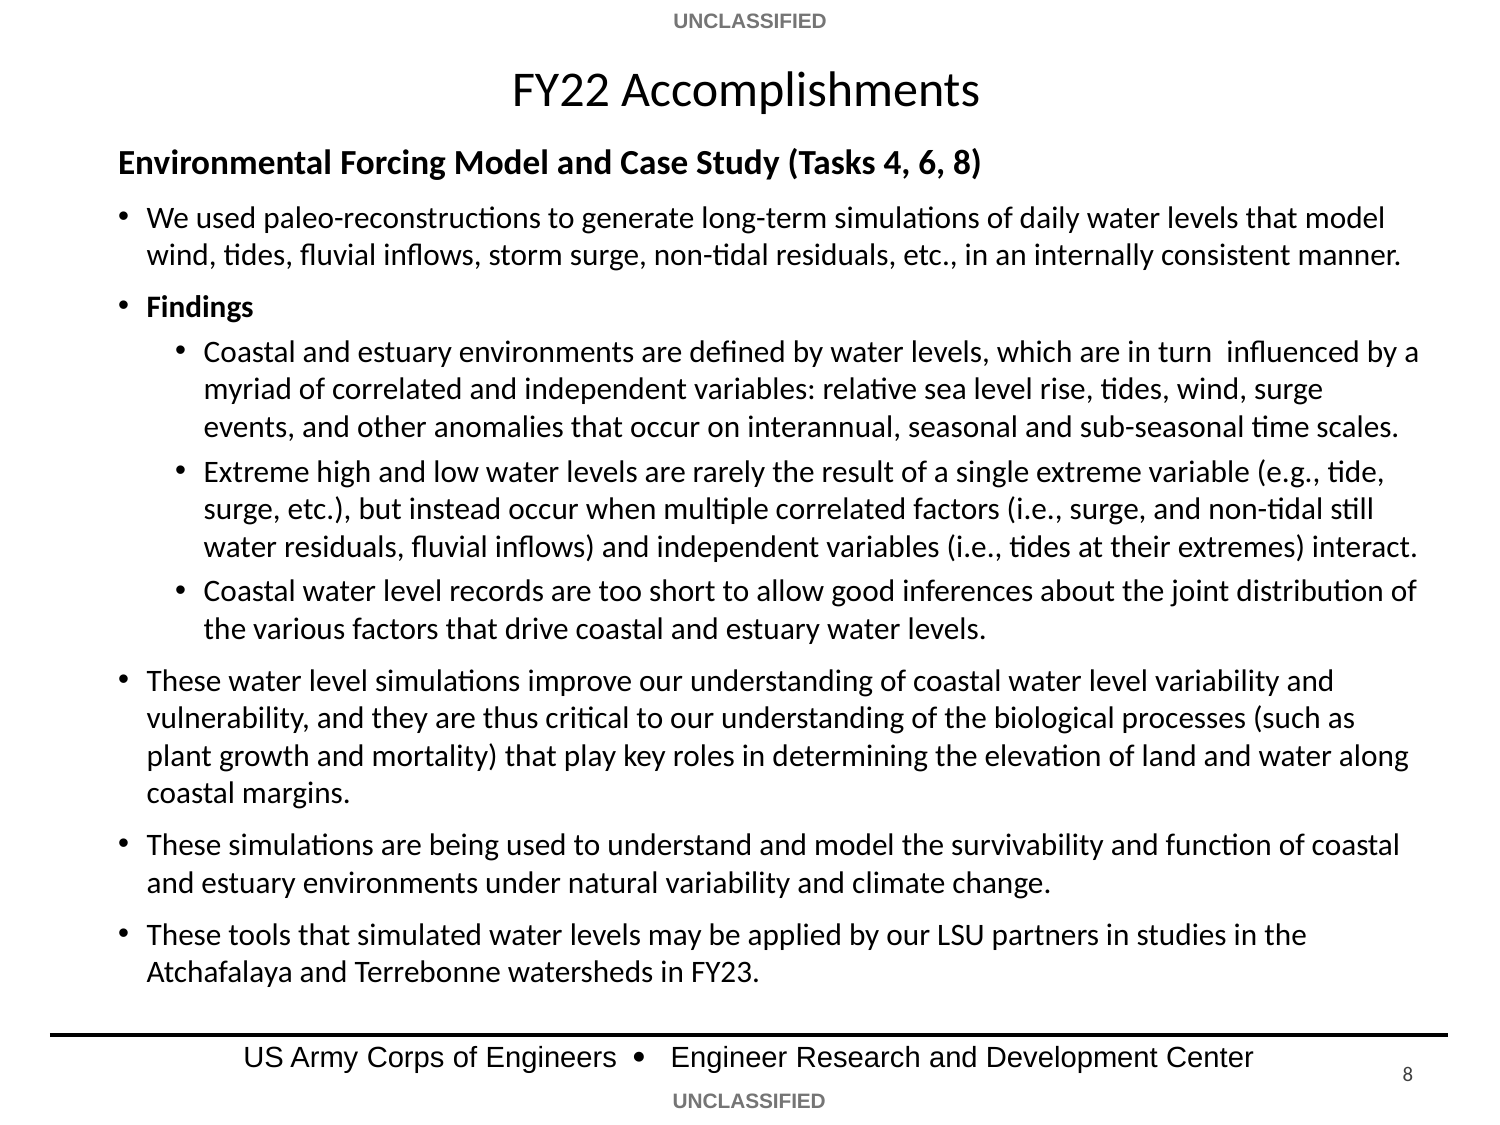

# FY22 Accomplishments
Environmental Forcing Model and Case Study (Tasks 4, 6, 8)
We used paleo-reconstructions to generate long-term simulations of daily water levels that model wind, tides, fluvial inflows, storm surge, non-tidal residuals, etc., in an internally consistent manner.
Findings
Coastal and estuary environments are defined by water levels, which are in turn  influenced by a myriad of correlated and independent variables: relative sea level rise, tides, wind, surge events, and other anomalies that occur on interannual, seasonal and sub-seasonal time scales.
Extreme high and low water levels are rarely the result of a single extreme variable (e.g., tide, surge, etc.), but instead occur when multiple correlated factors (i.e., surge, and non-tidal still water residuals, fluvial inflows) and independent variables (i.e., tides at their extremes) interact.
Coastal water level records are too short to allow good inferences about the joint distribution of the various factors that drive coastal and estuary water levels.
These water level simulations improve our understanding of coastal water level variability and vulnerability, and they are thus critical to our understanding of the biological processes (such as plant growth and mortality) that play key roles in determining the elevation of land and water along coastal margins.
These simulations are being used to understand and model the survivability and function of coastal and estuary environments under natural variability and climate change.
These tools that simulated water levels may be applied by our LSU partners in studies in the Atchafalaya and Terrebonne watersheds in FY23.
8